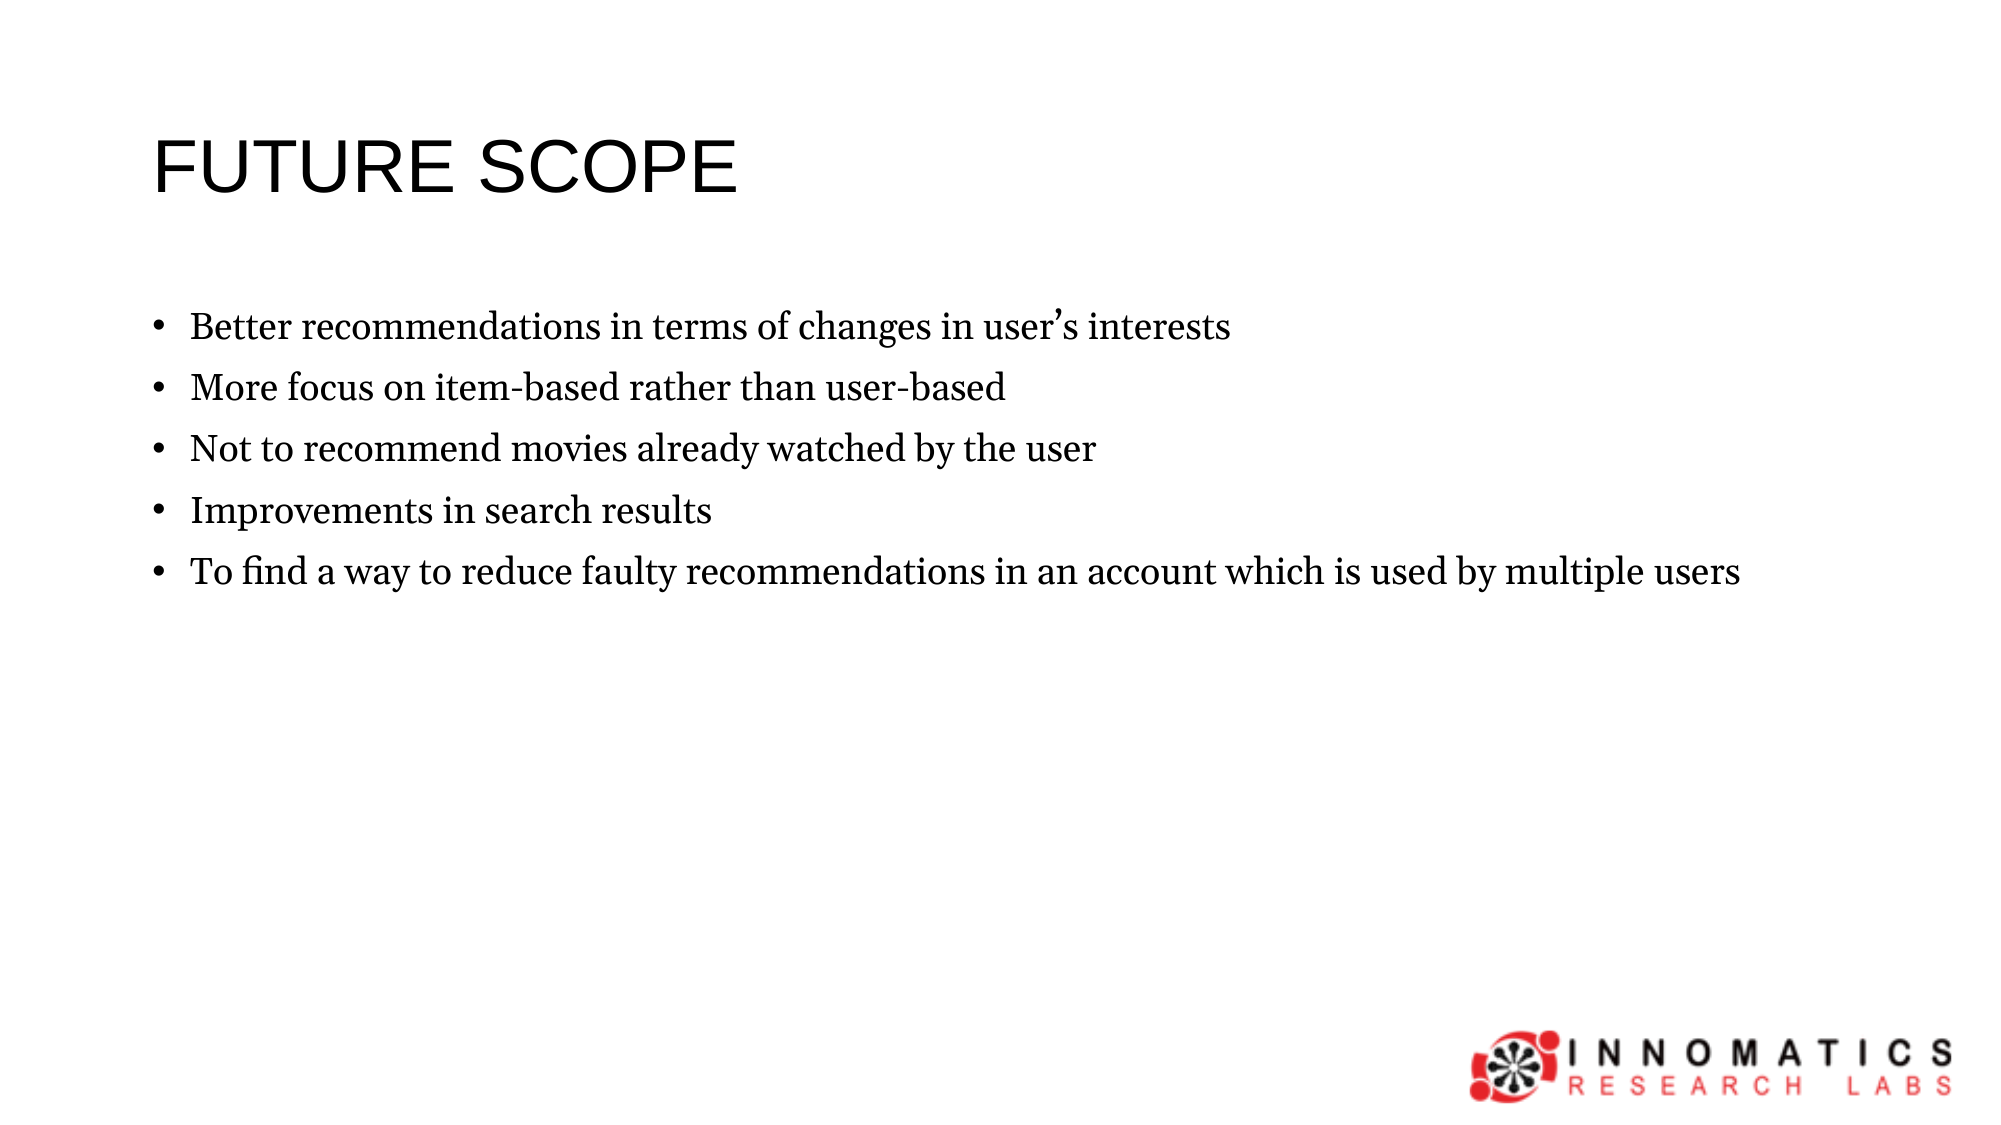

# FUTURE SCOPE
Better recommendations in terms of changes in user’s interests
More focus on item-based rather than user-based
Not to recommend movies already watched by the user
Improvements in search results
To find a way to reduce faulty recommendations in an account which is used by multiple users